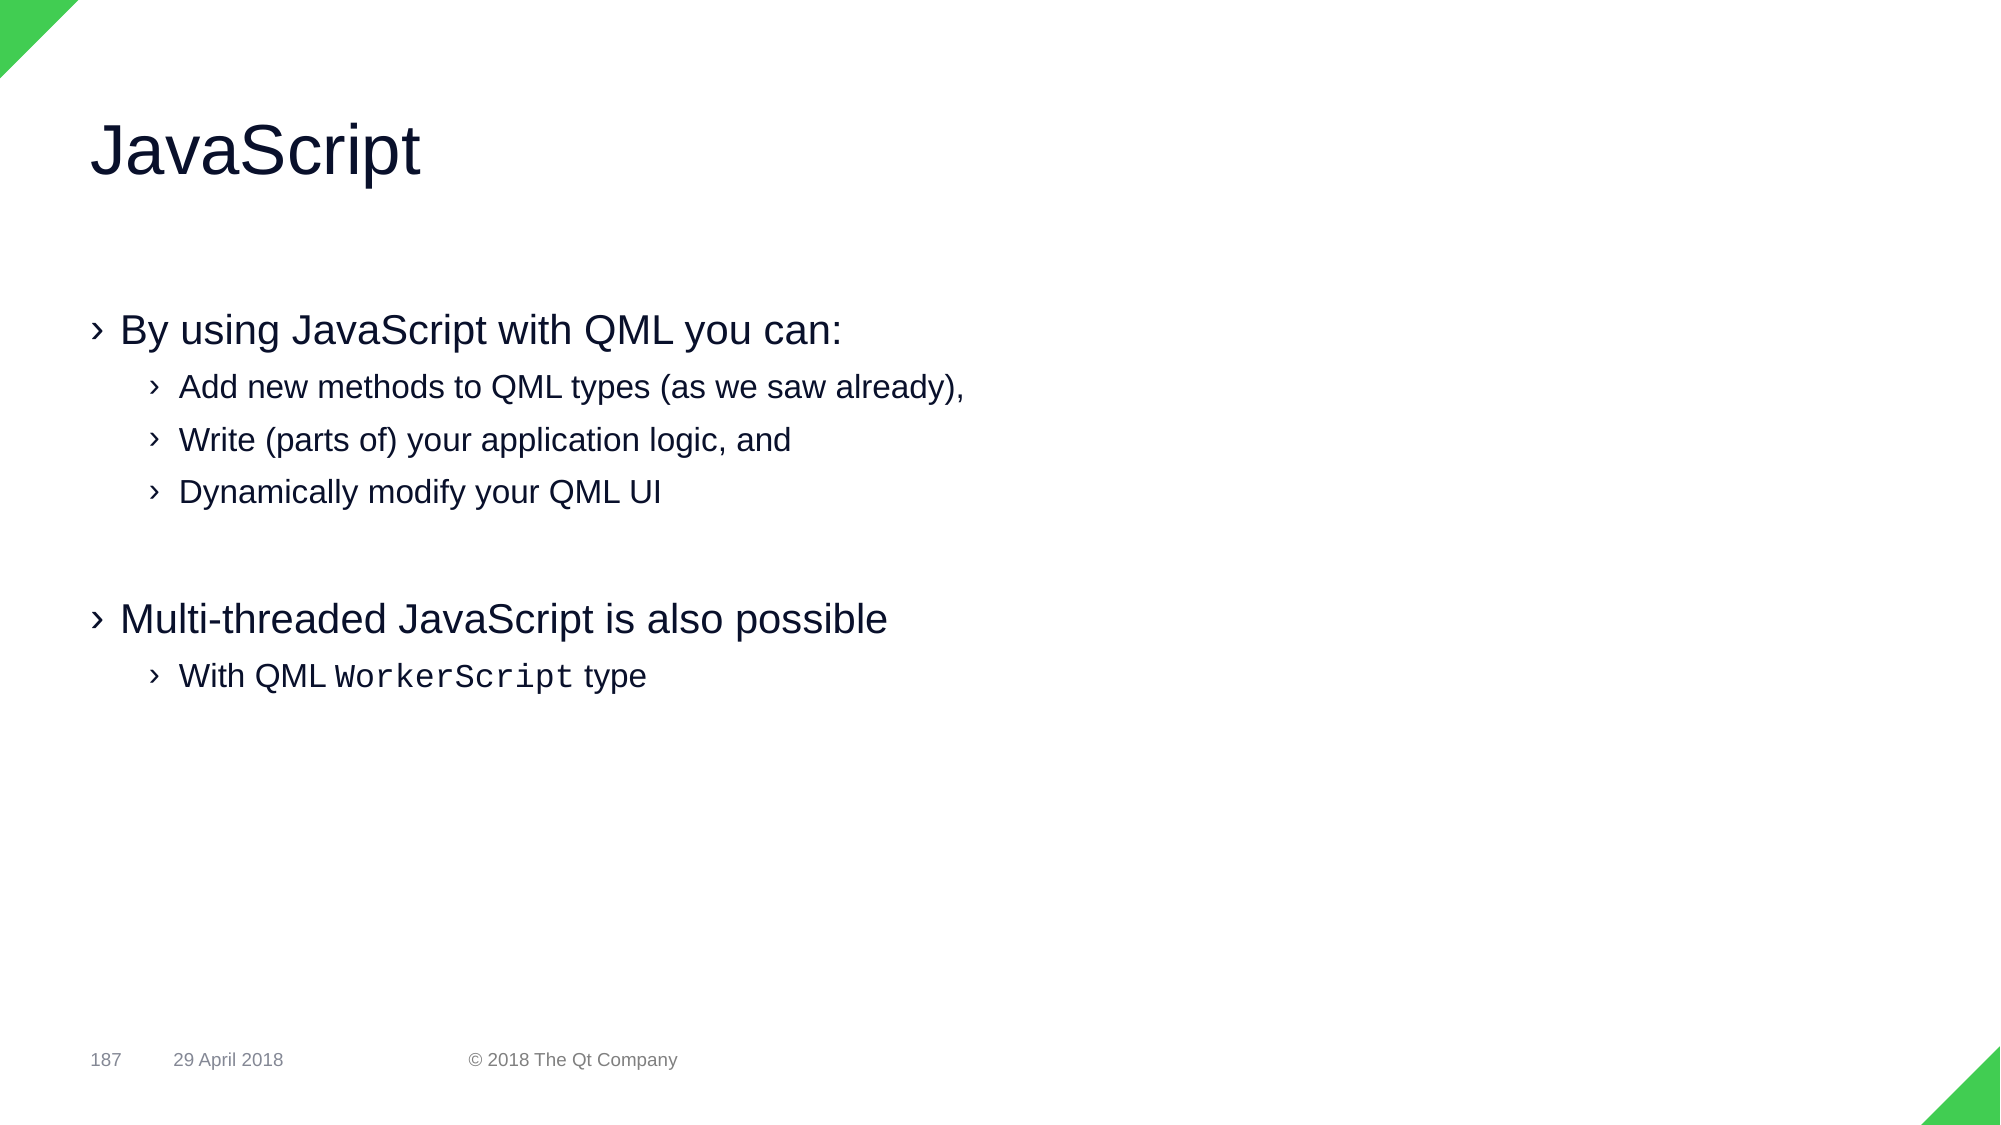

# JavaScript
By using JavaScript with QML you can:
Add new methods to QML types (as we saw already),
Write (parts of) your application logic, and
Dynamically modify your QML UI

Multi-threaded JavaScript is also possible
With QML WorkerScript type

187
© 2018 The Qt Company
29 April 2018